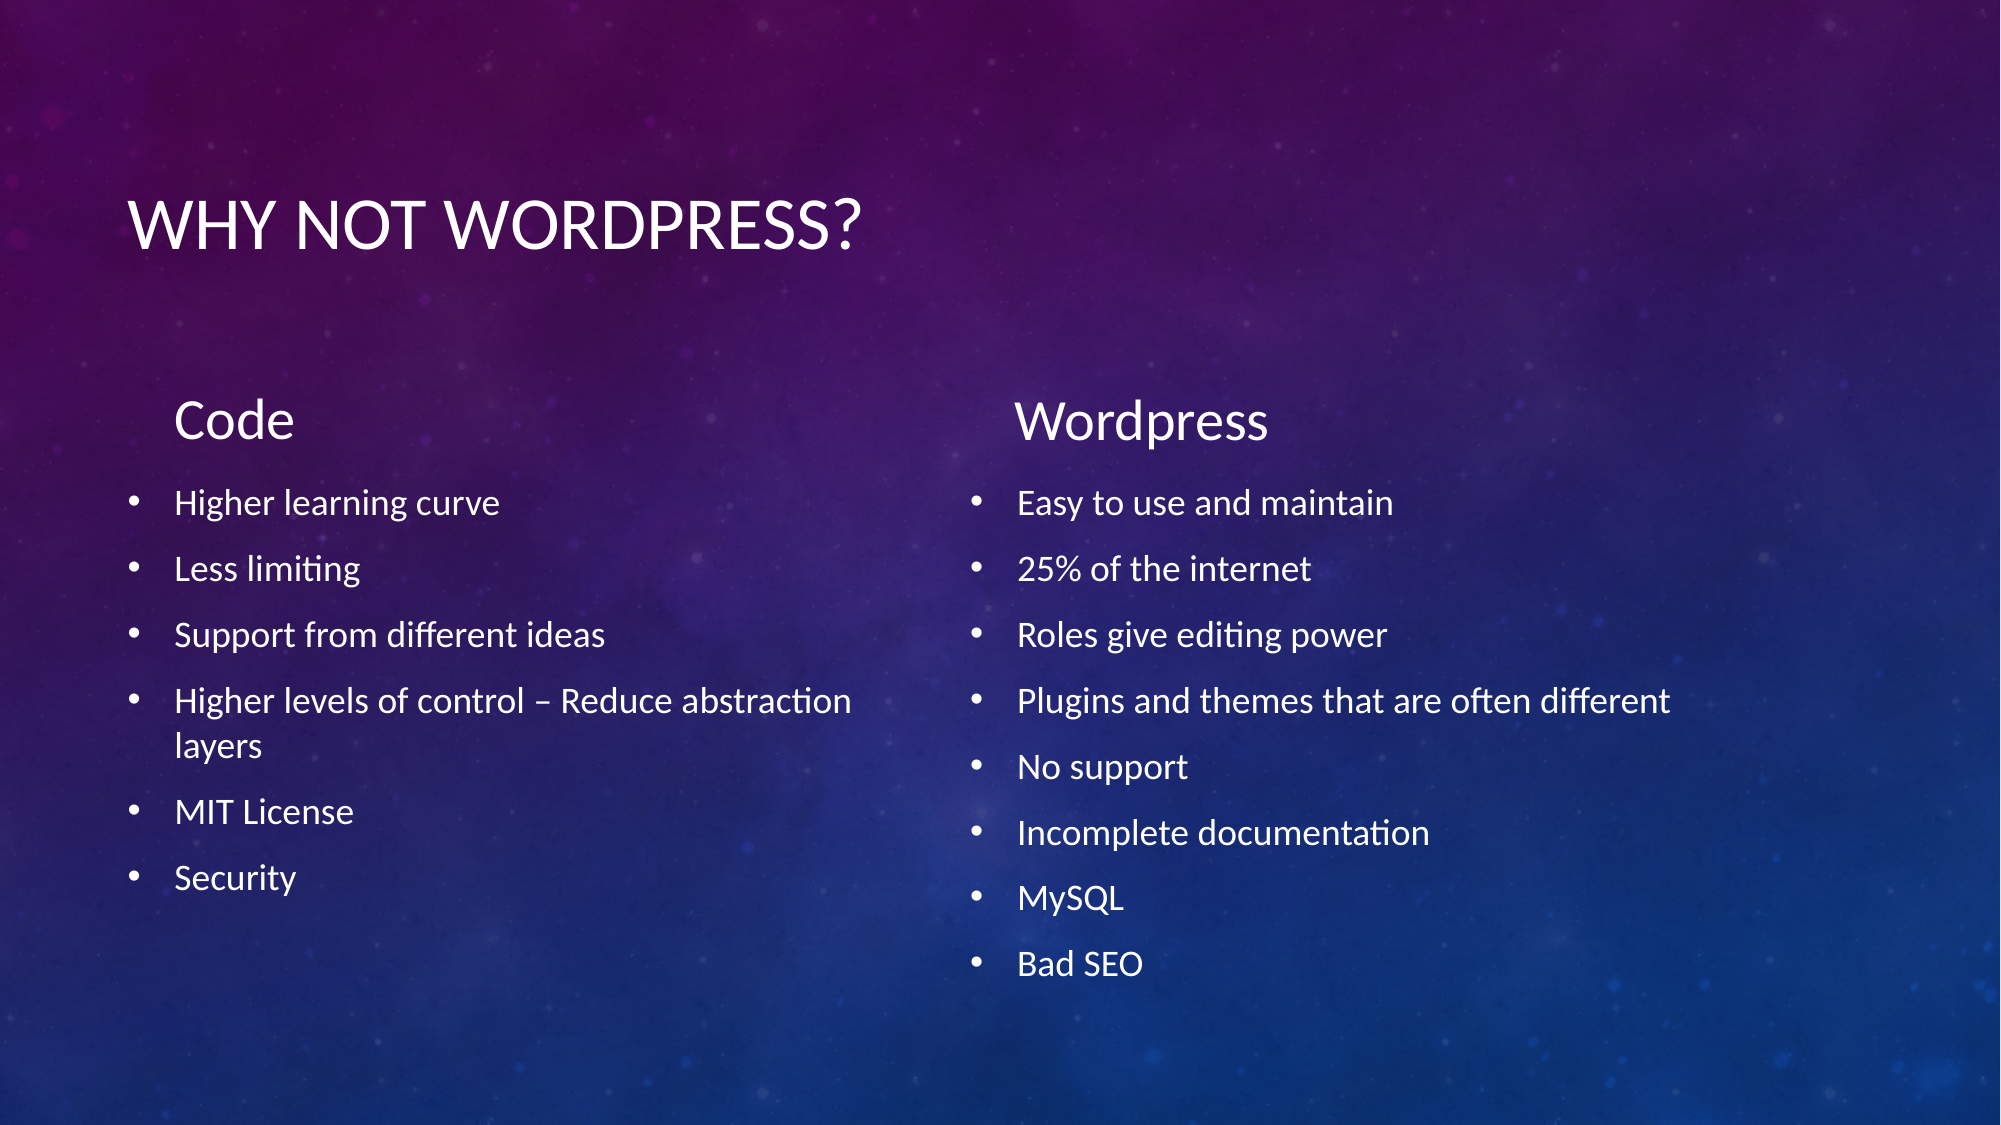

# Why not wordpress?
Code
Wordpress
Easy to use and maintain
25% of the internet
Roles give editing power
Plugins and themes that are often different
No support
Incomplete documentation
MySQL
Bad SEO

Higher learning curve
Less limiting
Support from different ideas
Higher levels of control – Reduce abstraction layers
MIT License
Security